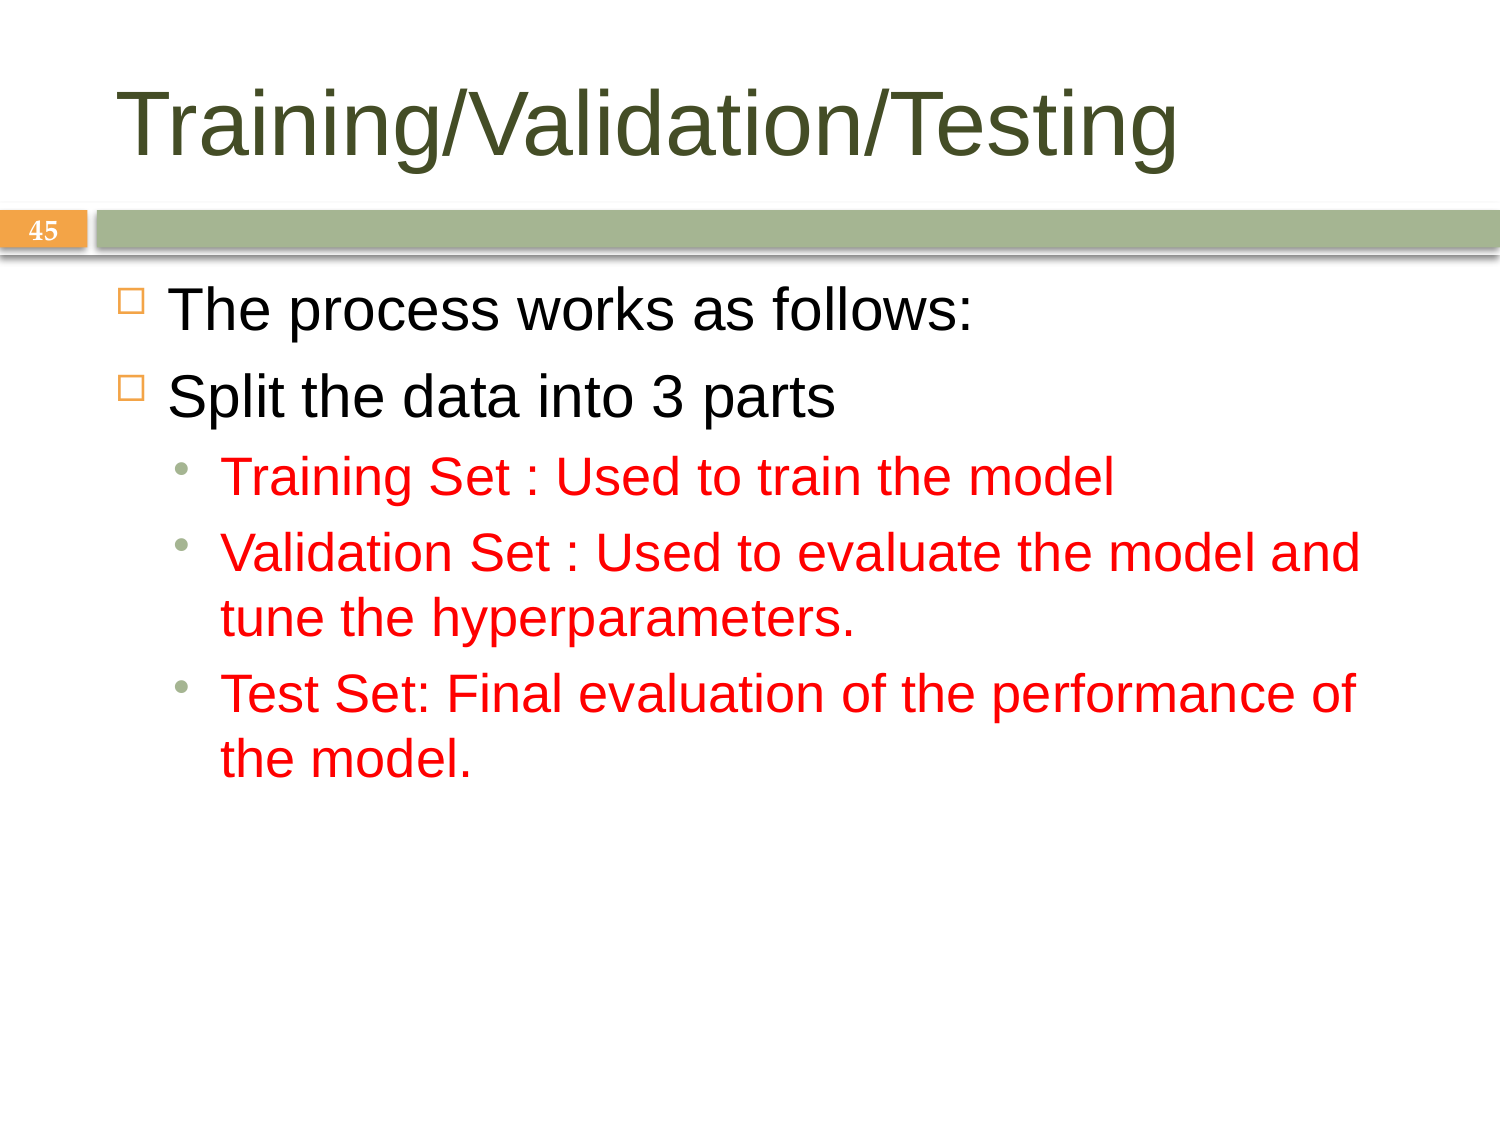

# Training/Validation/Testing
45
The process works as follows:
Split the data into 3 parts
Training Set : Used to train the model
Validation Set : Used to evaluate the model and tune the hyperparameters.
Test Set: Final evaluation of the performance of the model.